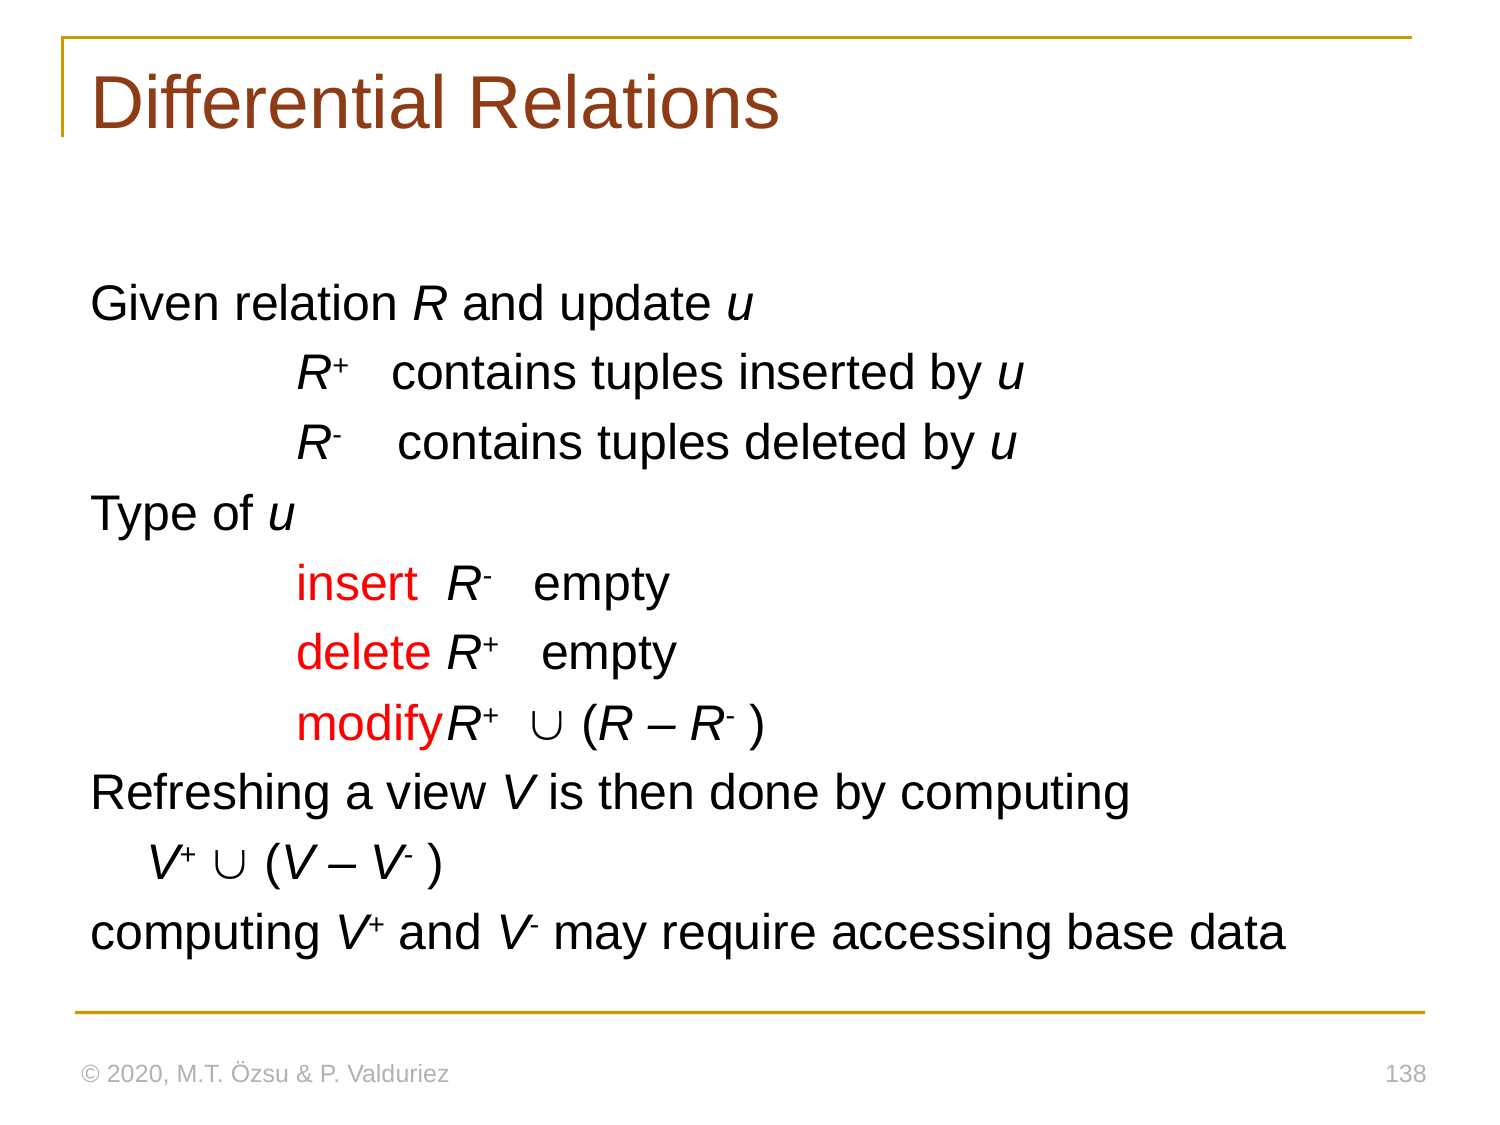

# Differential Relations
Given relation R and update u
		R+   contains tuples inserted by u
		R-    contains tuples deleted by u
Type of u
		insert	R-   empty
		delete	R+   empty
		modify	R+  ∪ (R – R- )
Refreshing a view V is then done by computing
	V+ ∪ (V – V- )
	computing V+ and V- may require accessing base data
© 2020, M.T. Özsu & P. Valduriez
138